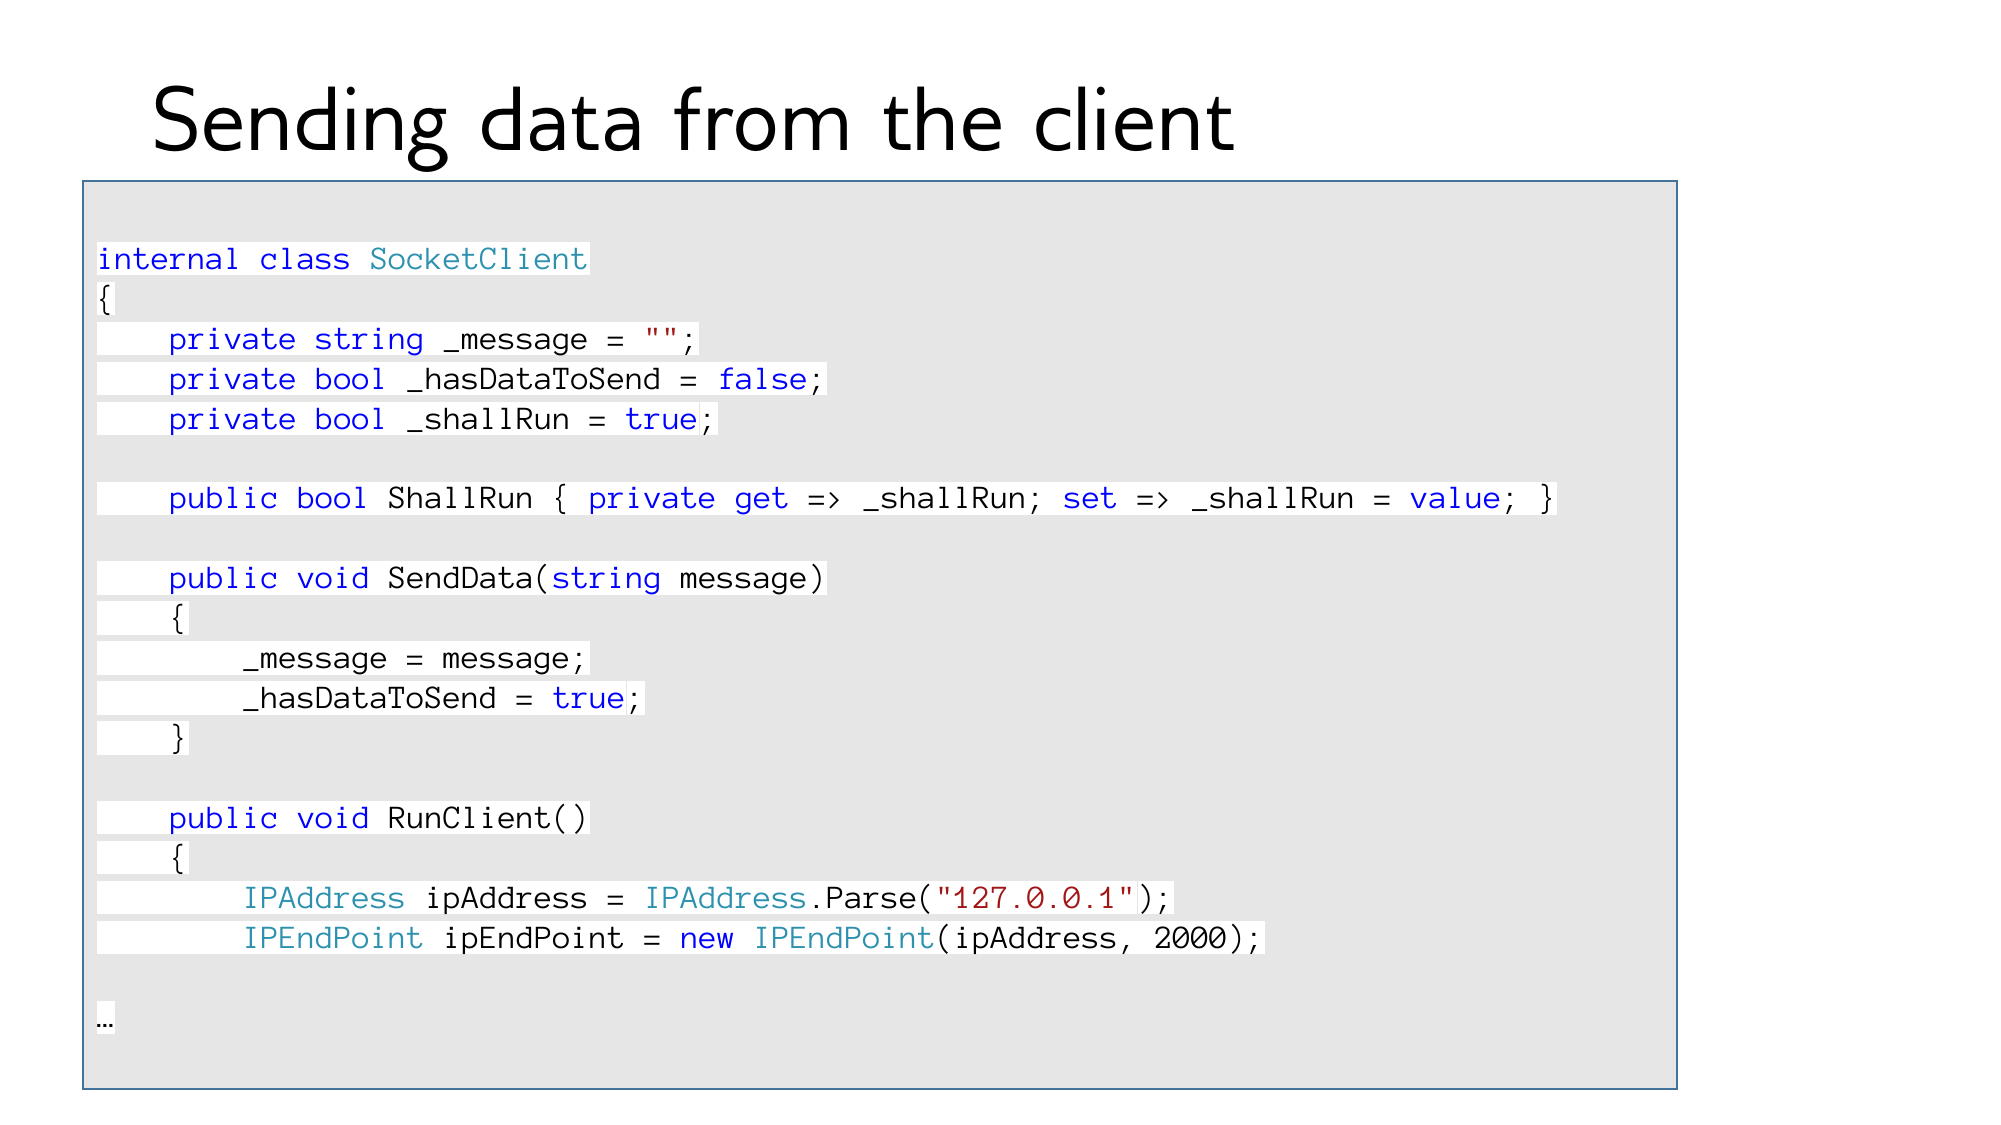

# Sending data from the client
internal class SocketClient
{
    private string _message = "";
    private bool _hasDataToSend = false;
    private bool _shallRun = true;

    public bool ShallRun { private get => _shallRun; set => _shallRun = value; }

    public void SendData(string message)
    {
        _message = message;
        _hasDataToSend = true;
    }

    public void RunClient()
    {
        IPAddress ipAddress = IPAddress.Parse("127.0.0.1");
        IPEndPoint ipEndPoint = new IPEndPoint(ipAddress, 2000);

…